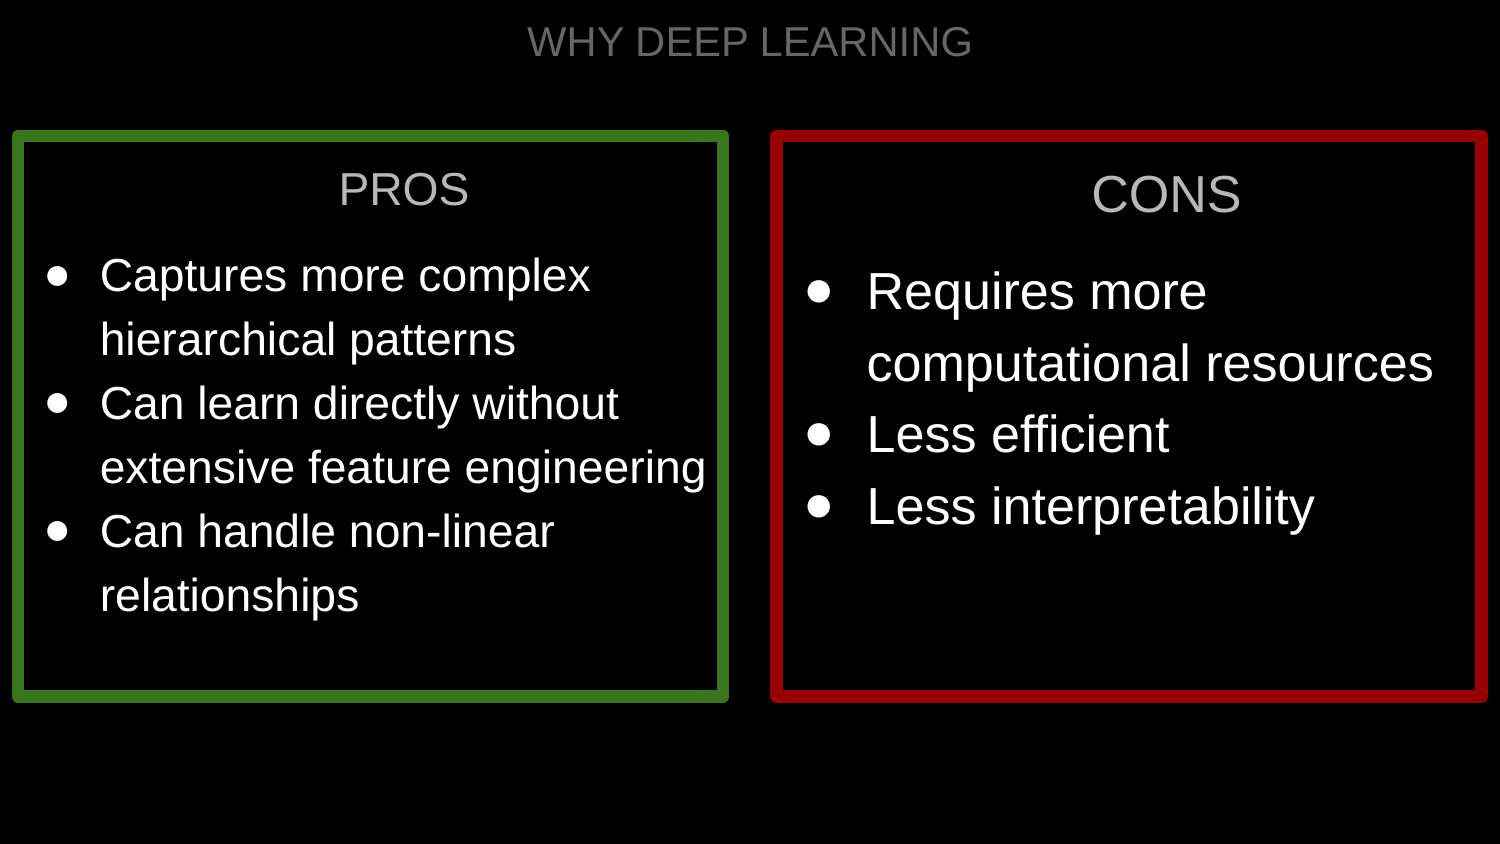

# WHY DEEP LEARNING
PROS
Captures more complex hierarchical patterns
Can learn directly without extensive feature engineering
Can handle non-linear relationships
CONS
Requires more computational resources
Less efficient
Less interpretability